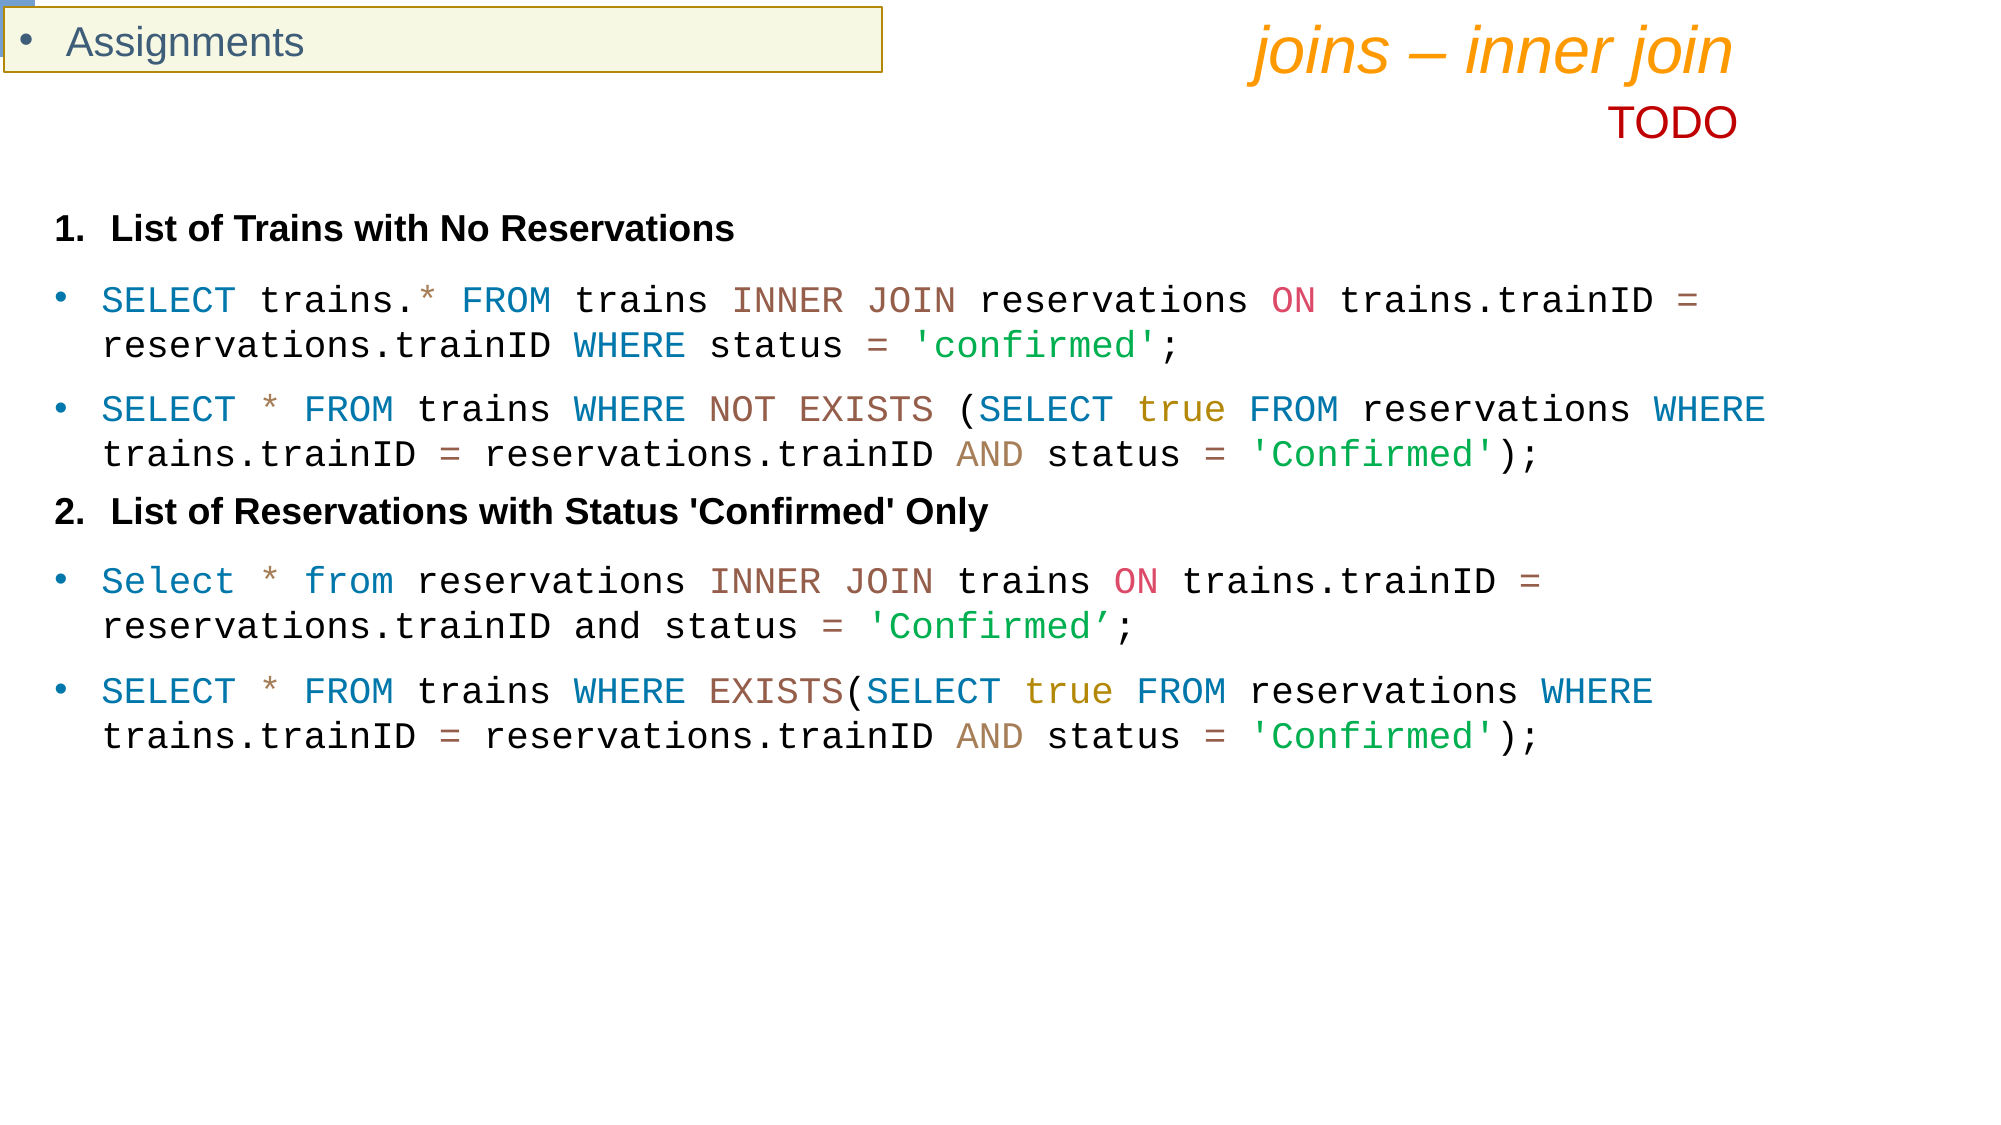

joins – inner join

Assignments
TODO
List of Trains with No Reservations
SELECT trains.* FROM trains INNER JOIN reservations ON trains.trainID = reservations.trainID WHERE status = 'confirmed';

SELECT * FROM trains WHERE NOT EXISTS (SELECT true FROM reservations WHERE trains.trainID = reservations.trainID AND status = 'Confirmed');
List of Reservations with Status 'Confirmed' Only
Select * from reservations INNER JOIN trains ON trains.trainID = reservations.trainID and status = 'Confirmed’;

SELECT * FROM trains WHERE EXISTS(SELECT true FROM reservations WHERE trains.trainID = reservations.trainID AND status = 'Confirmed');